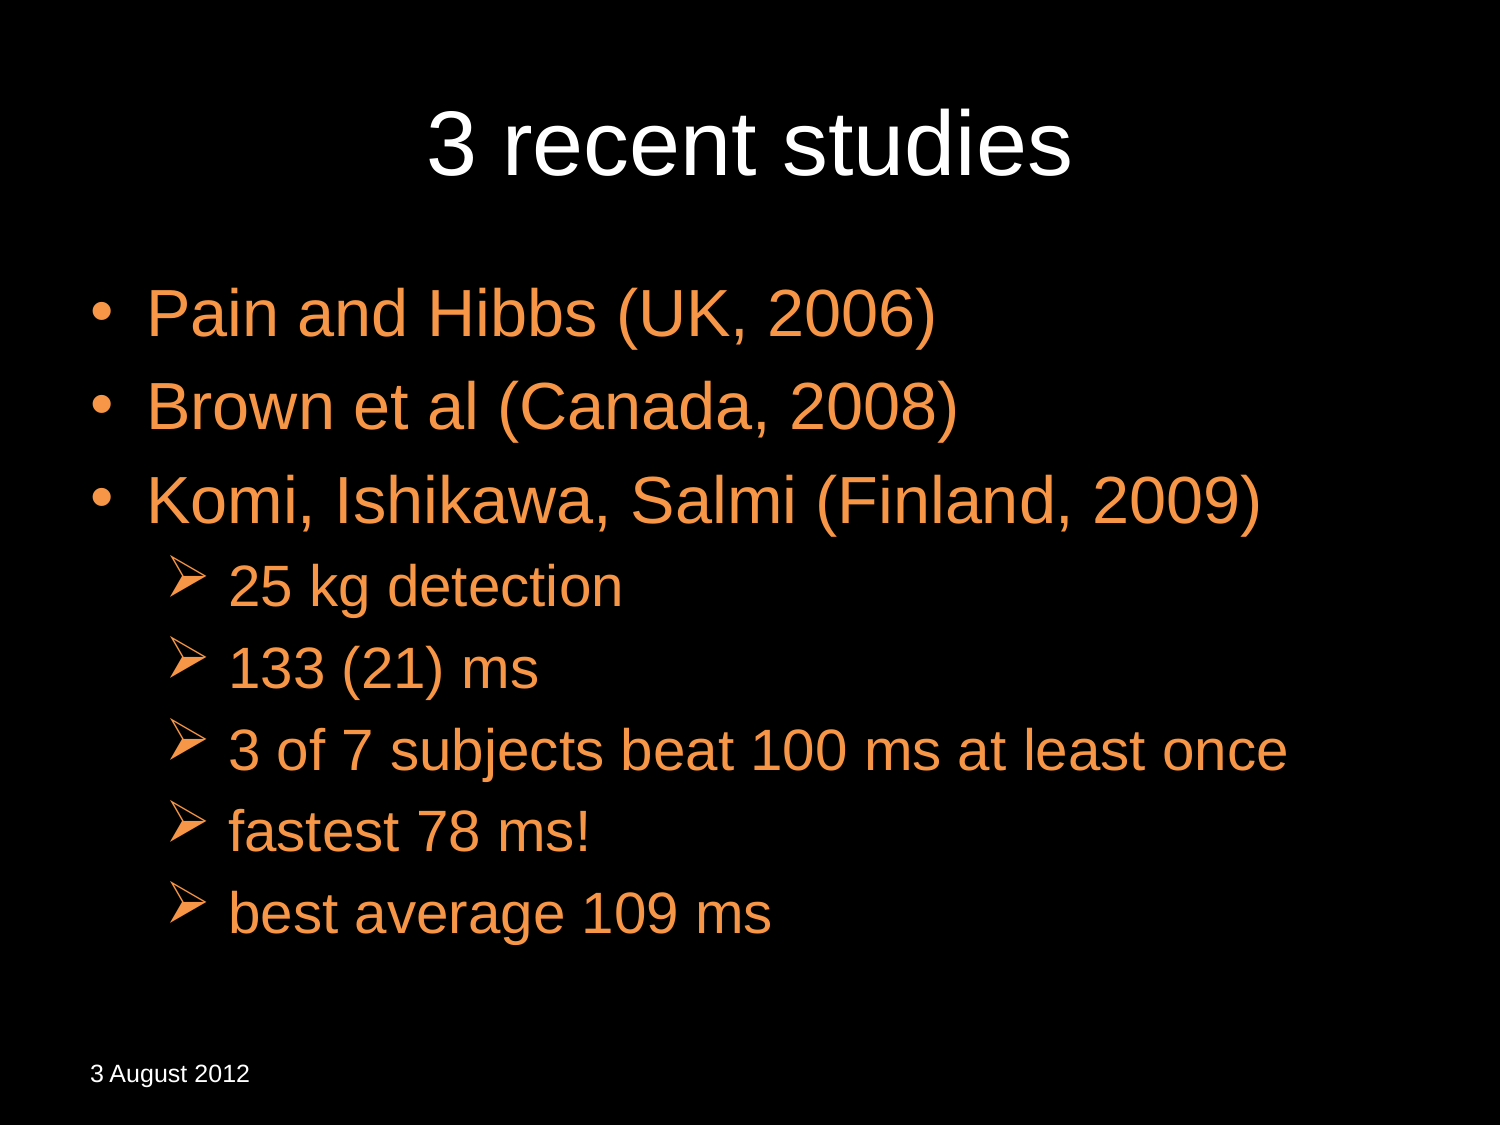

# 3 recent studies
Pain and Hibbs (UK, 2006)
Brown et al (Canada, 2008)
Komi, Ishikawa, Salmi (Finland, 2009)
 25 kg detection
 133 (21) ms
 3 of 7 subjects beat 100 ms at least once
 fastest 78 ms!
 best average 109 ms
3 August 2012